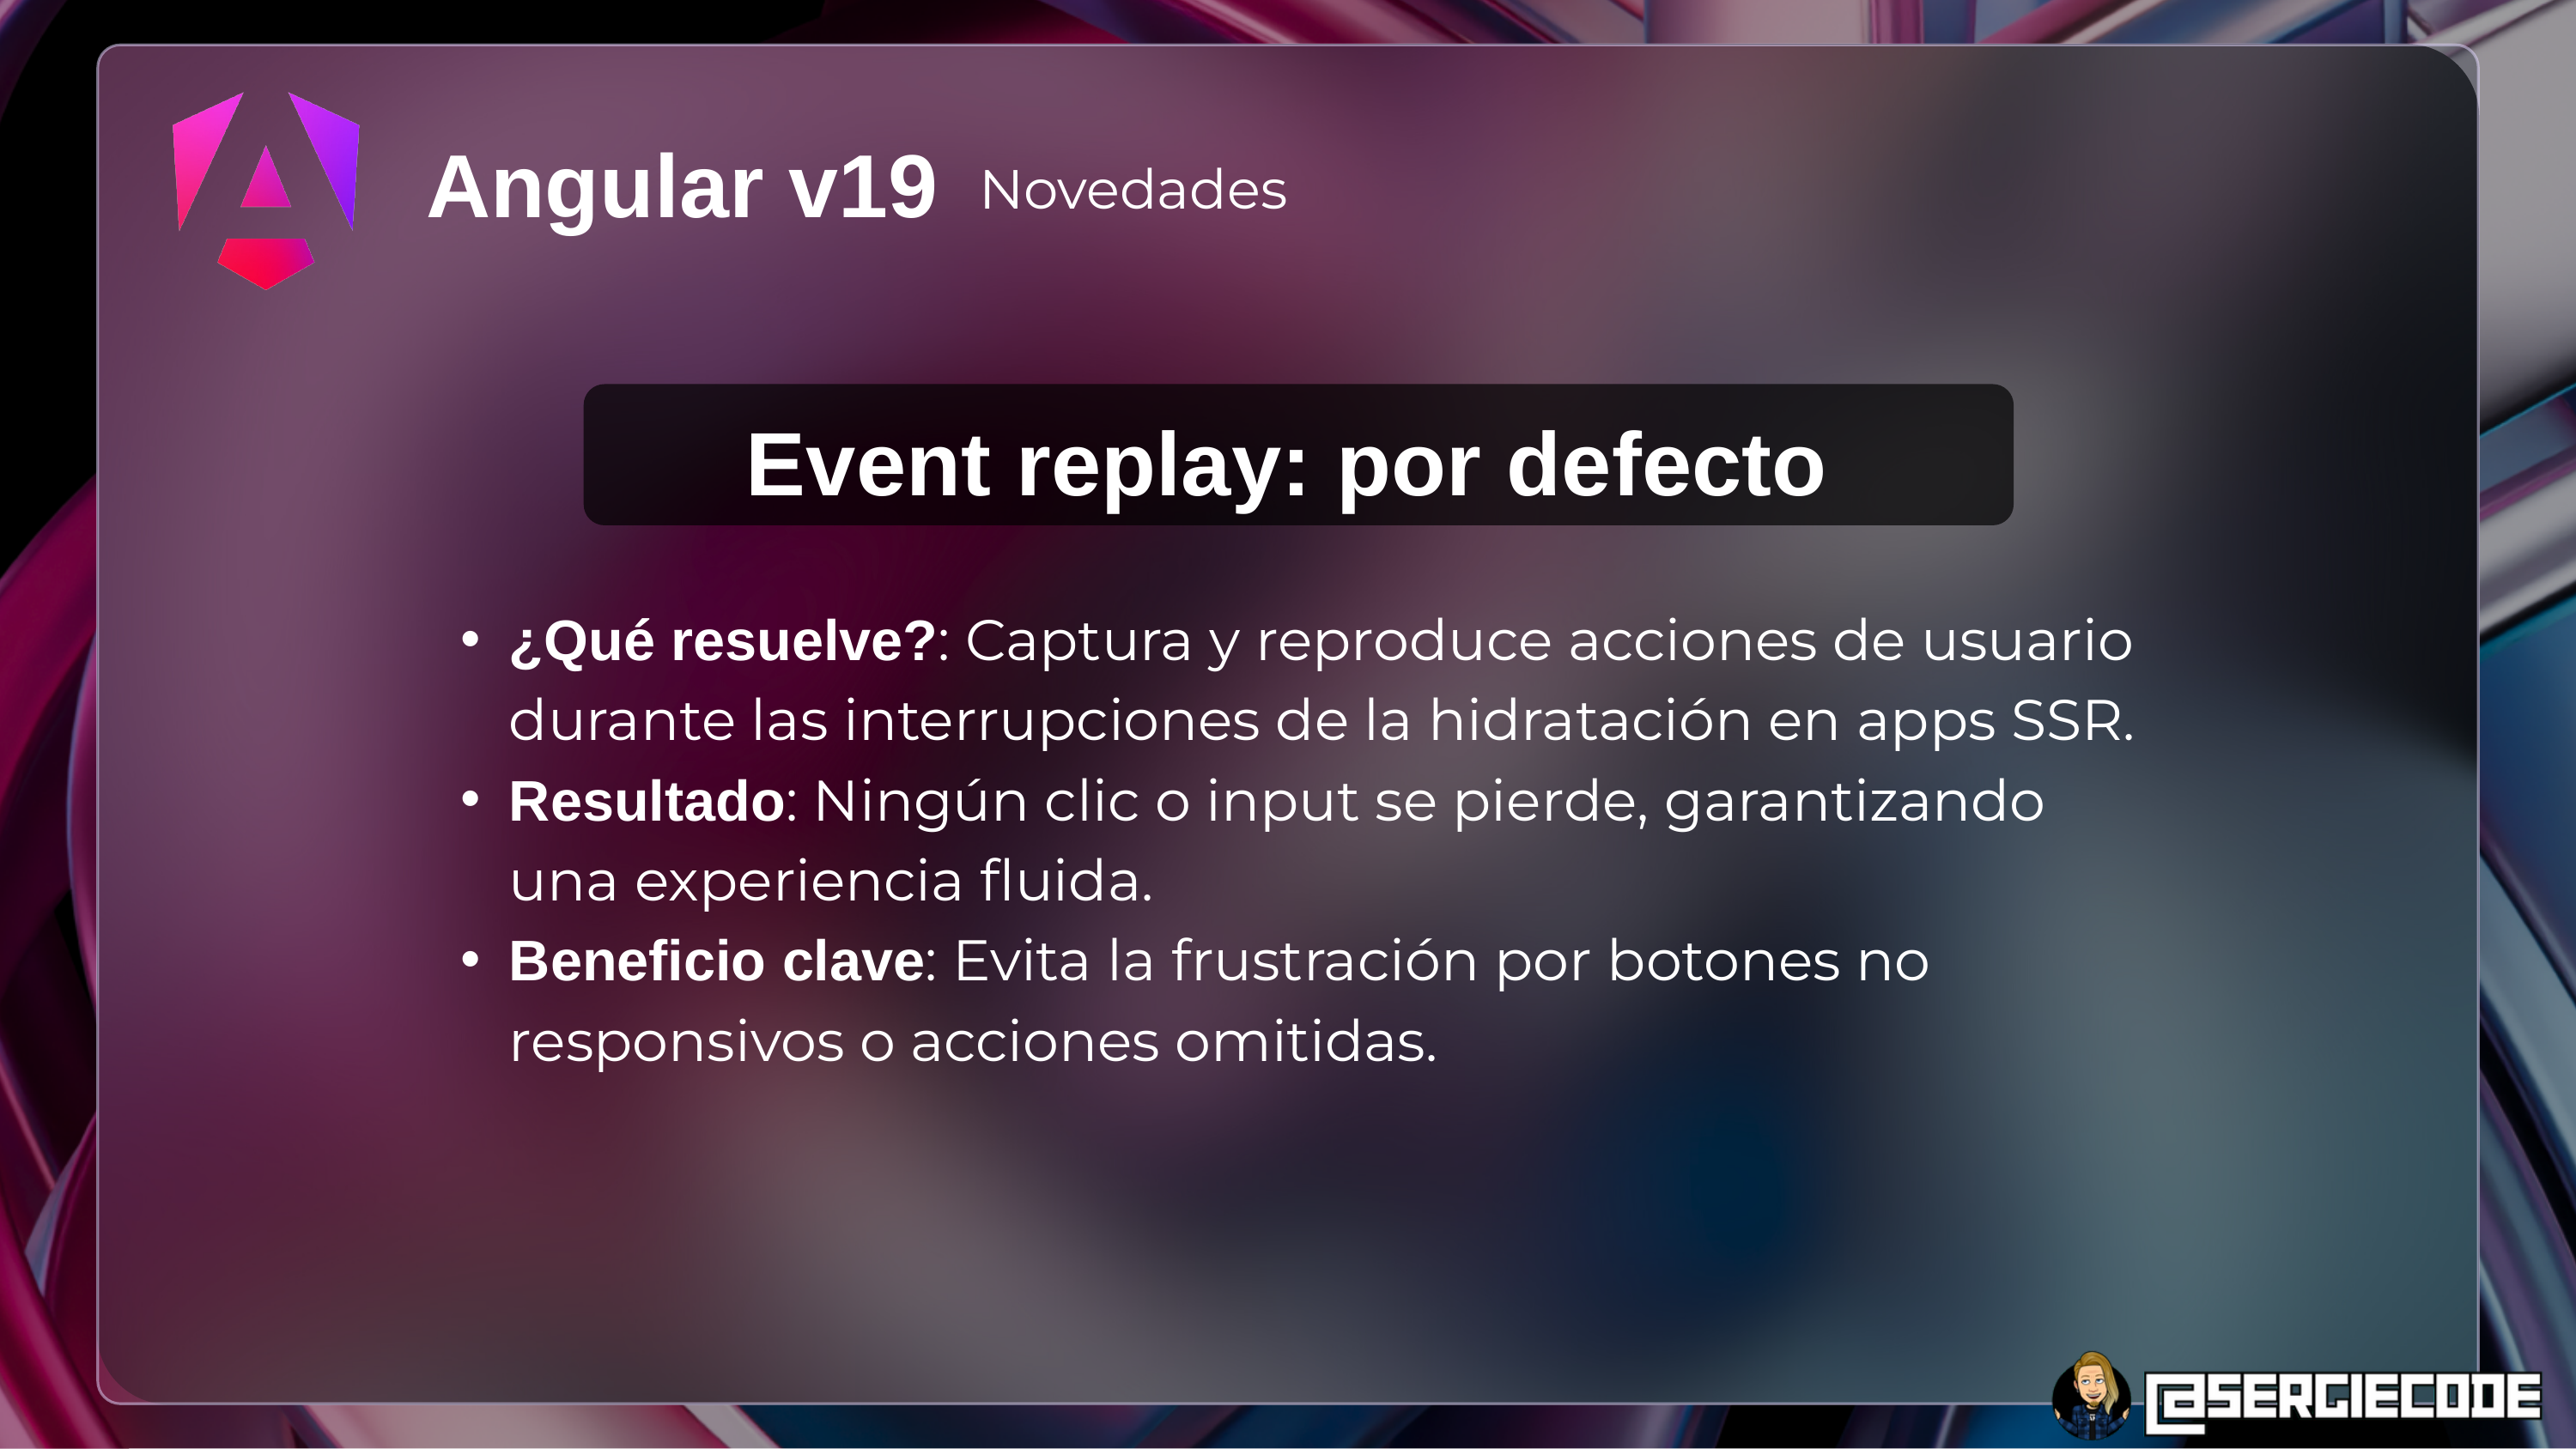

Angular v19
Novedades

Event replay: por defecto
¿Qué resuelve?: Captura y reproduce acciones de usuario durante las interrupciones de la hidratación en apps SSR.
Resultado: Ningún clic o input se pierde, garantizando una experiencia fluida.
Beneficio clave: Evita la frustración por botones no responsivos o acciones omitidas.